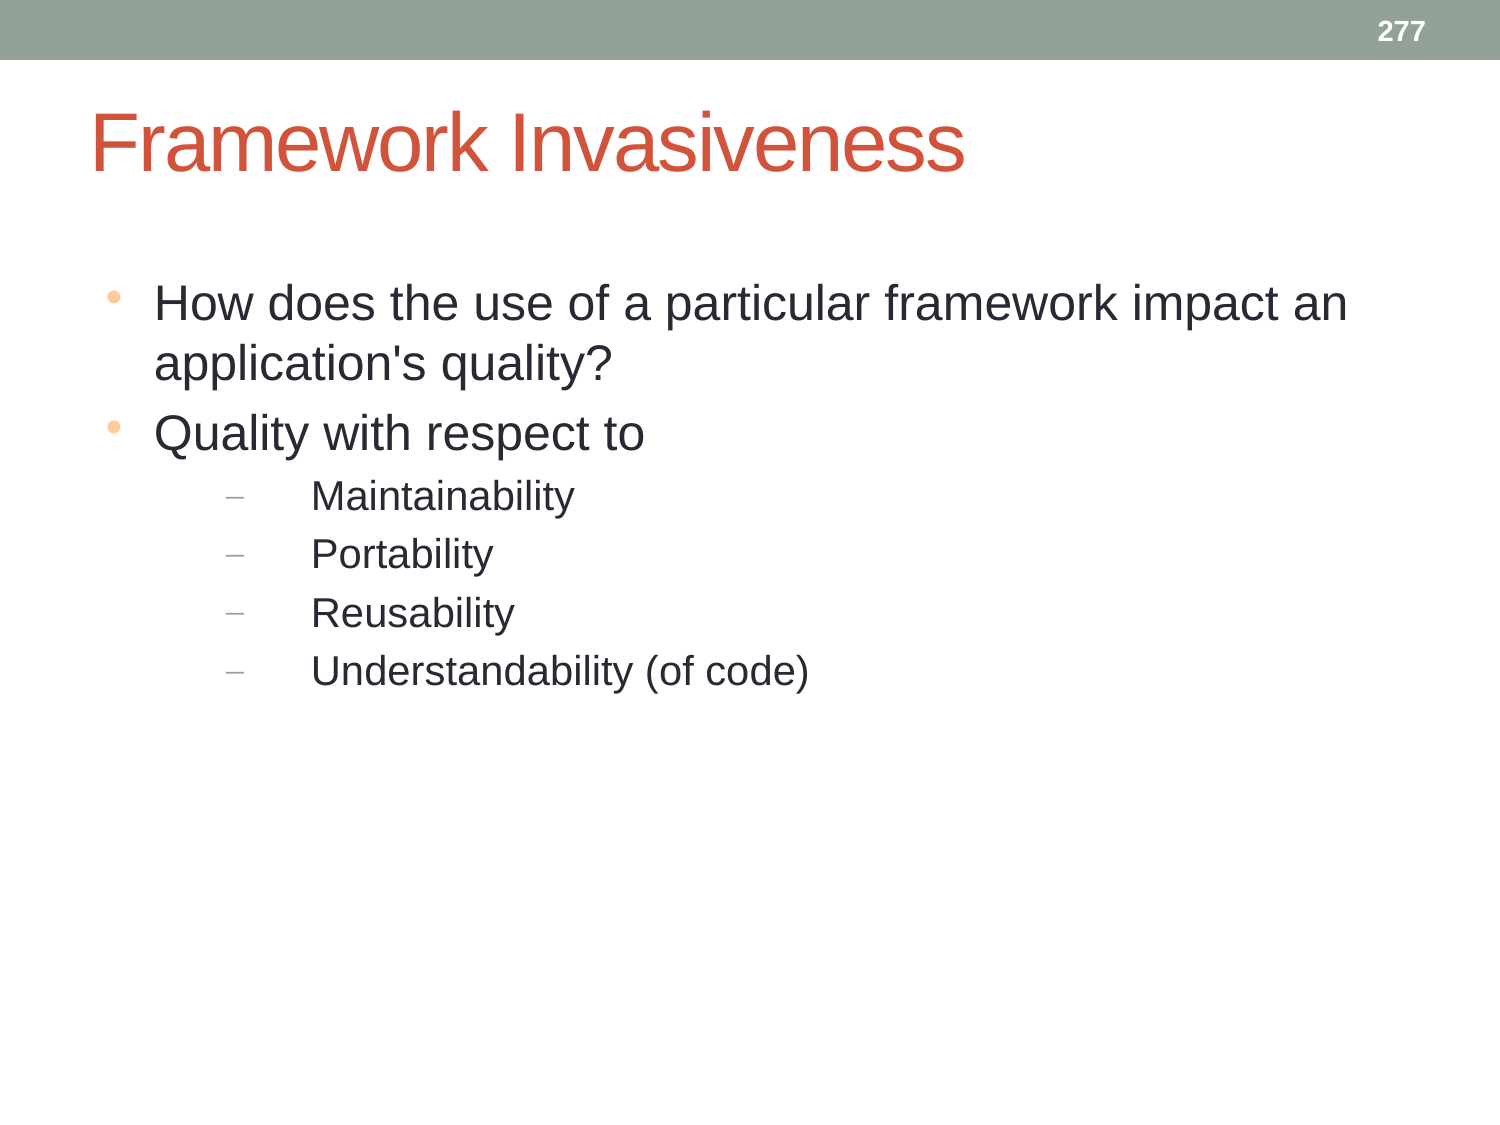

277
# Framework Invasiveness
How does the use of a particular framework impact an application's quality?
Quality with respect to
Maintainability
Portability
Reusability
Understandability (of code)